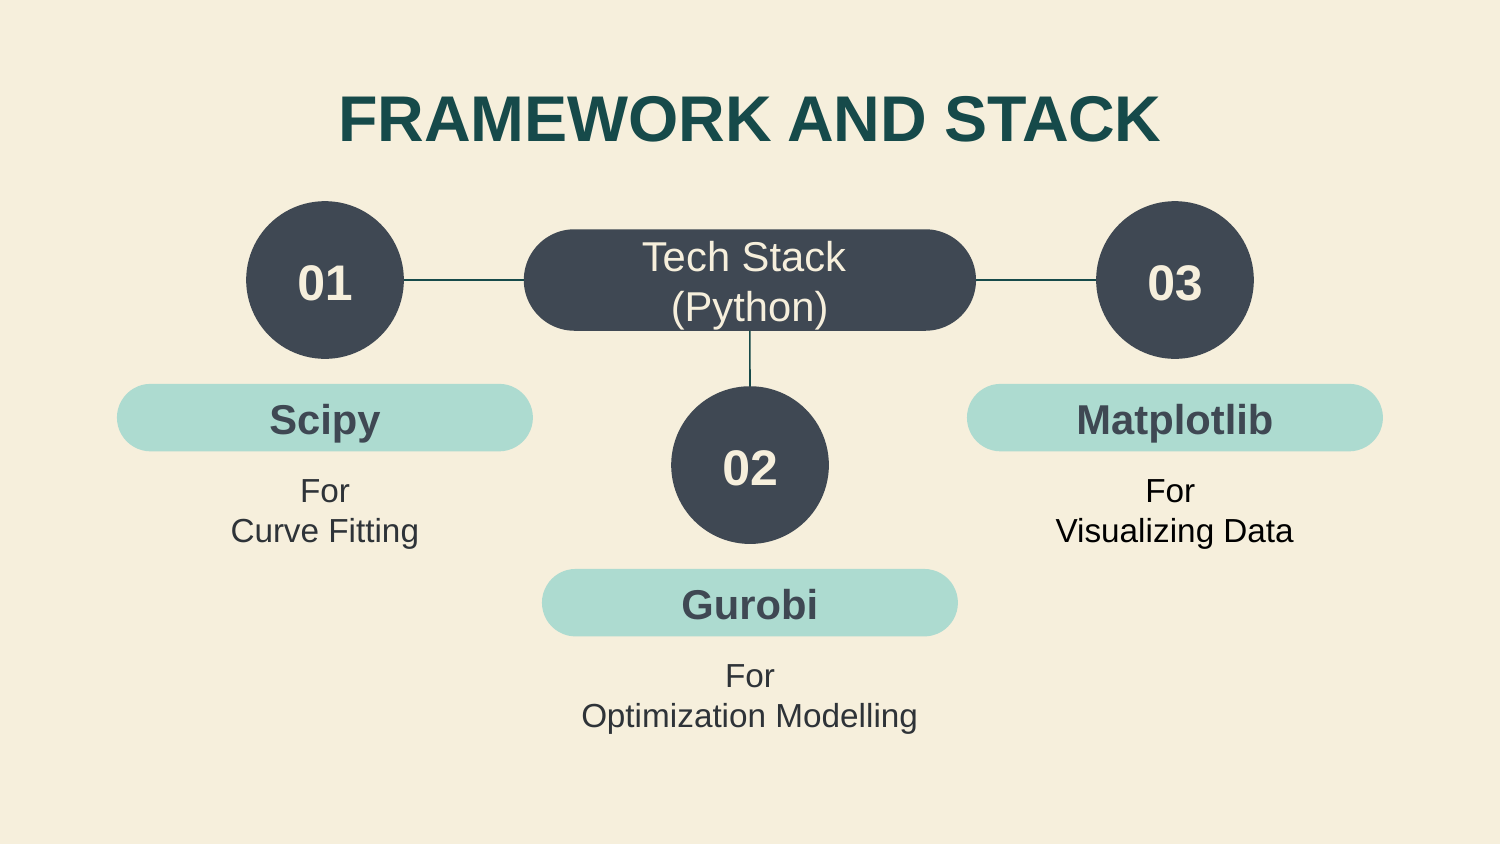

# FRAMEWORK AND STACK
01
Scipy
For
Curve Fitting
03
Matplotlib
For
Visualizing Data
Tech Stack
(Python)
02
Gurobi
For
Optimization Modelling